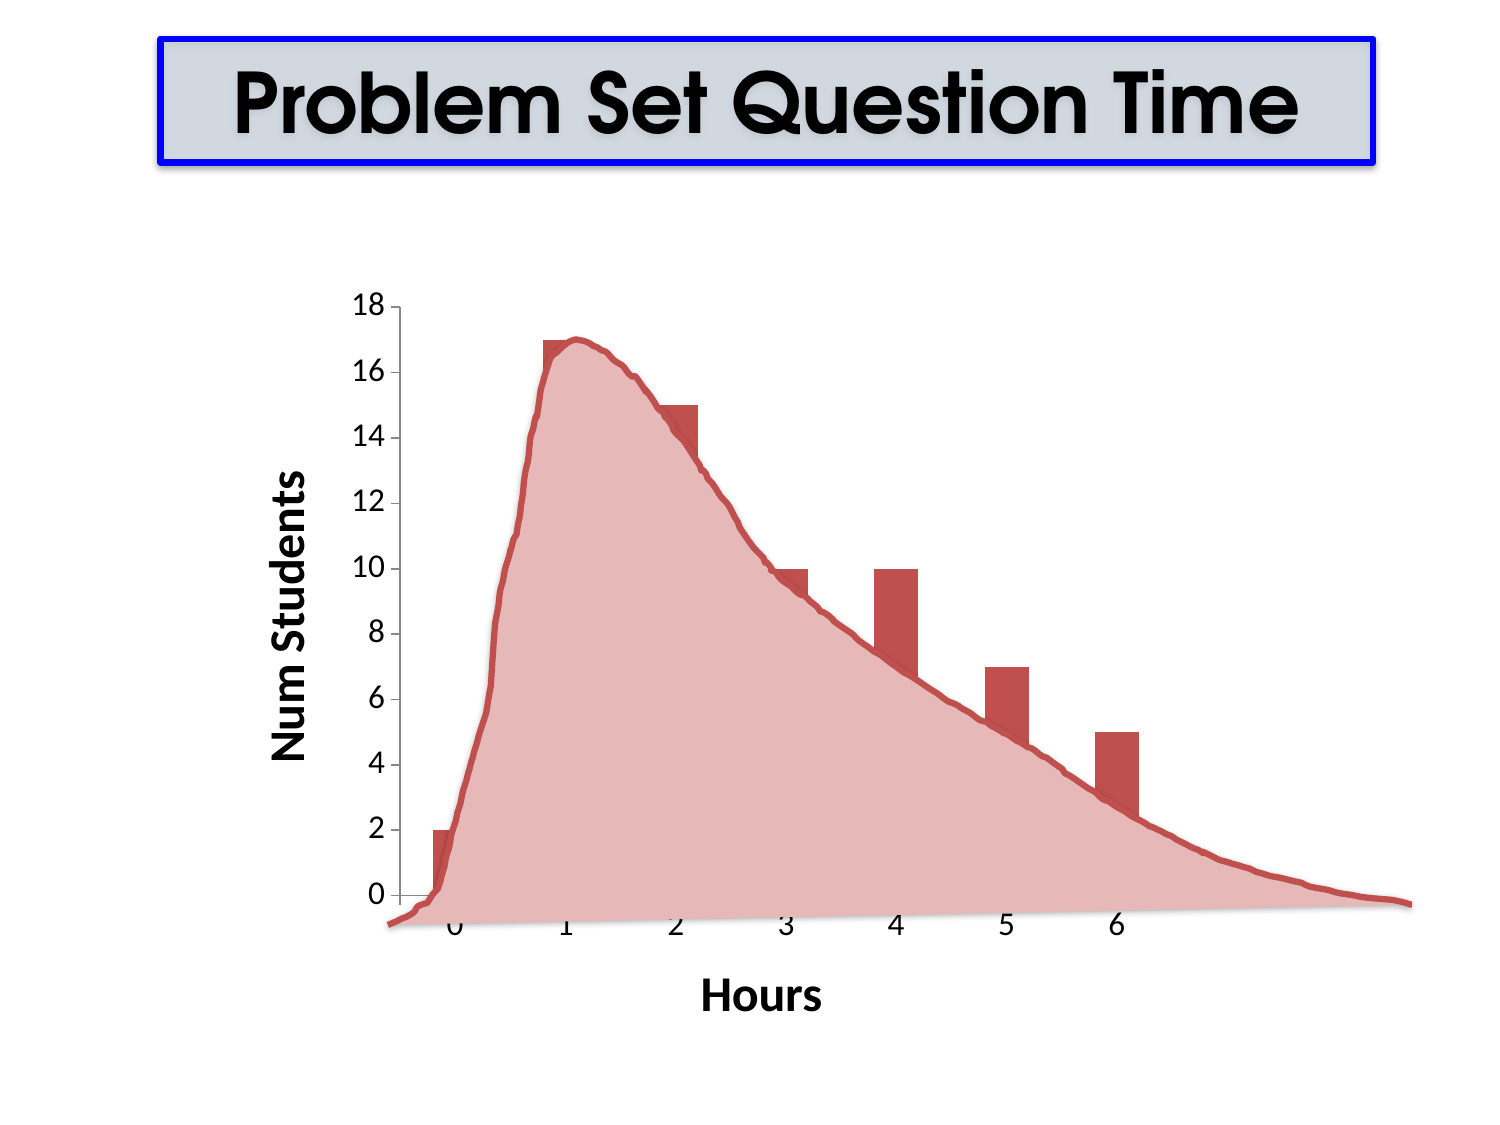

Problem Set Question Time

### Chart

| Category |  |
|---|---|
| 0 | 2.0 |
| 1 | 17.0 |
| 2 | 15.0 |
| 3 | 10.0 |
| 4 | 10.0 |
| 5 | 7.0 |
| 6 | 5.0 |